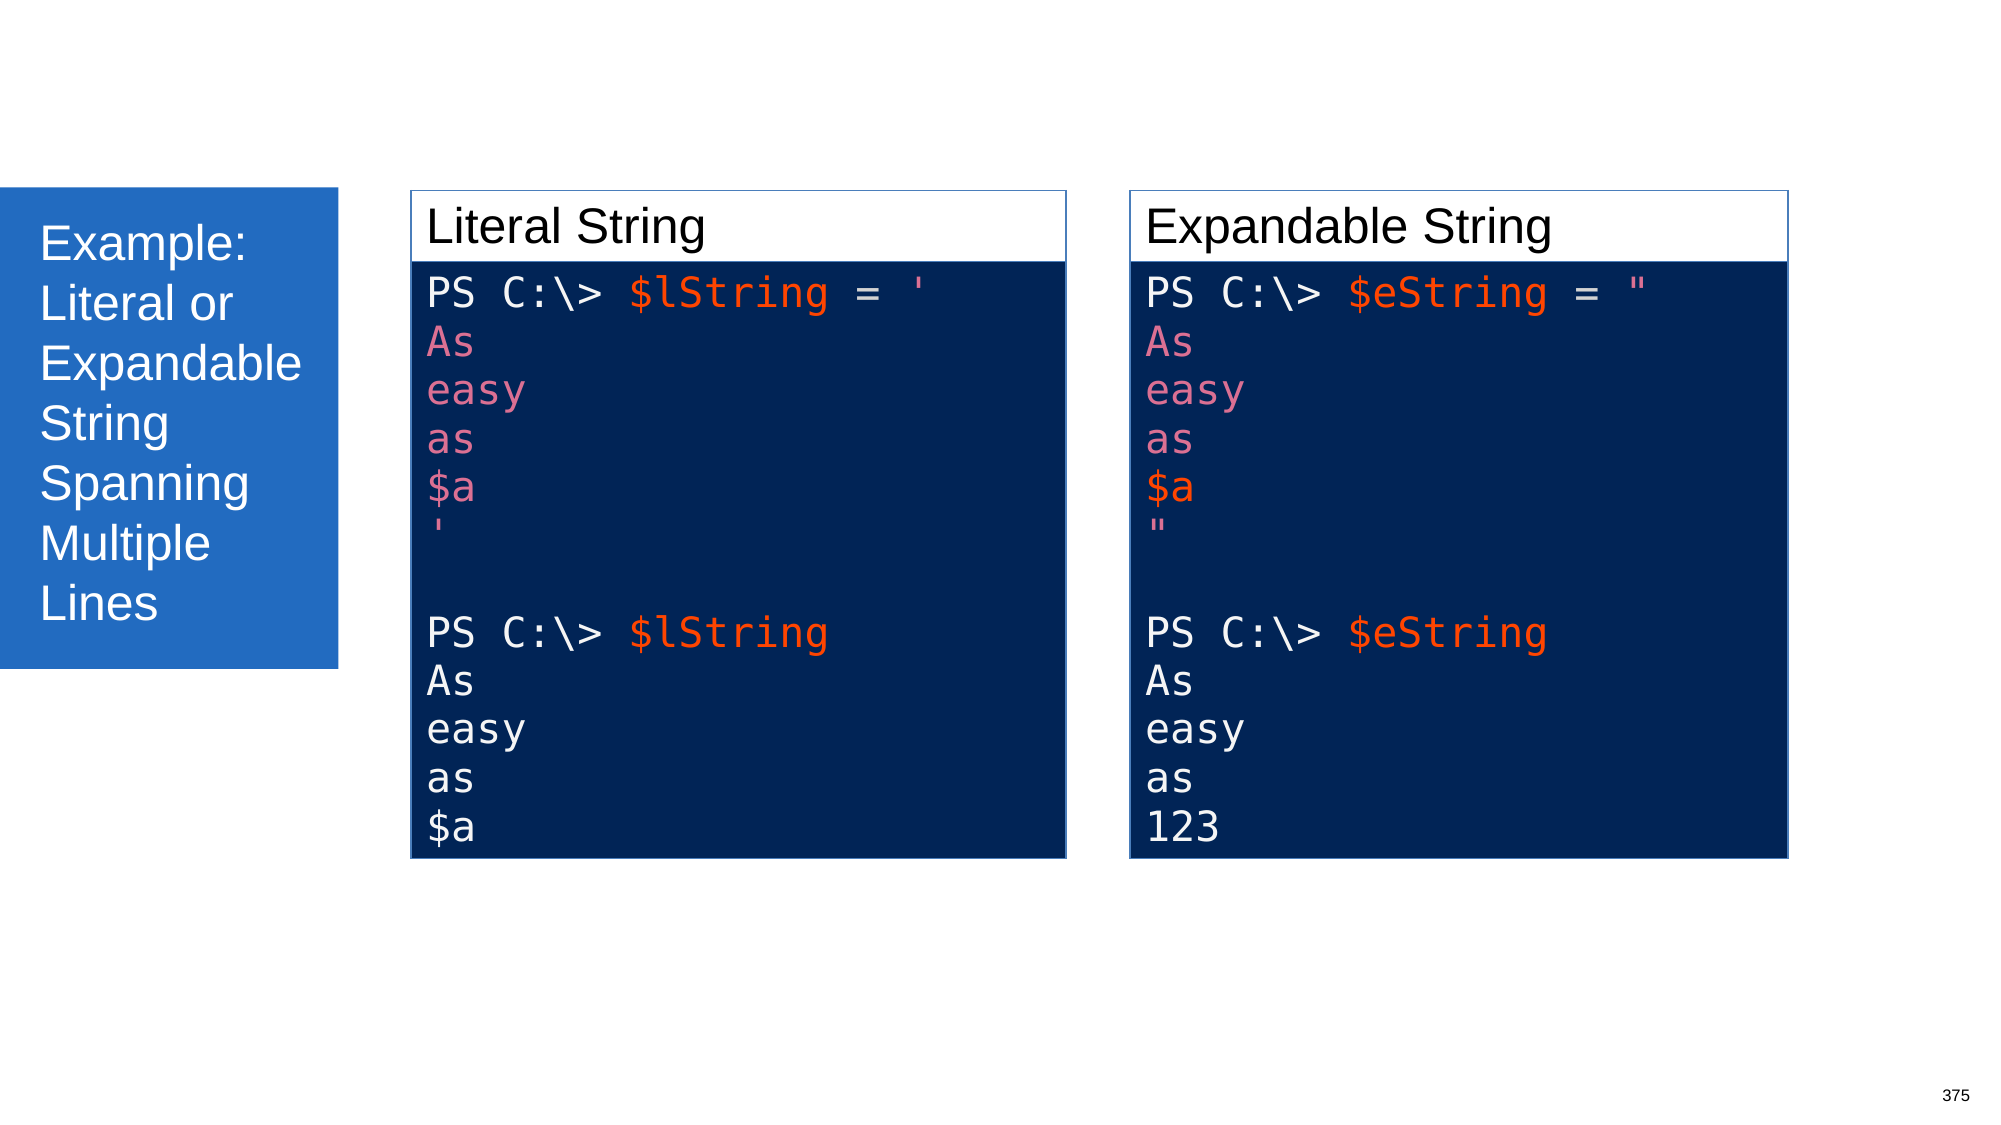

Example:
Literal or Expandable String Spanning Multiple Lines
| Literal String |
| --- |
| PS C:\> $lString = ' As easy as $a ' PS C:\> $lString As easy as $a |
| Expandable String |
| --- |
| PS C:\> $eString = " As easy as $a " PS C:\> $eString As easy as 123 |
375